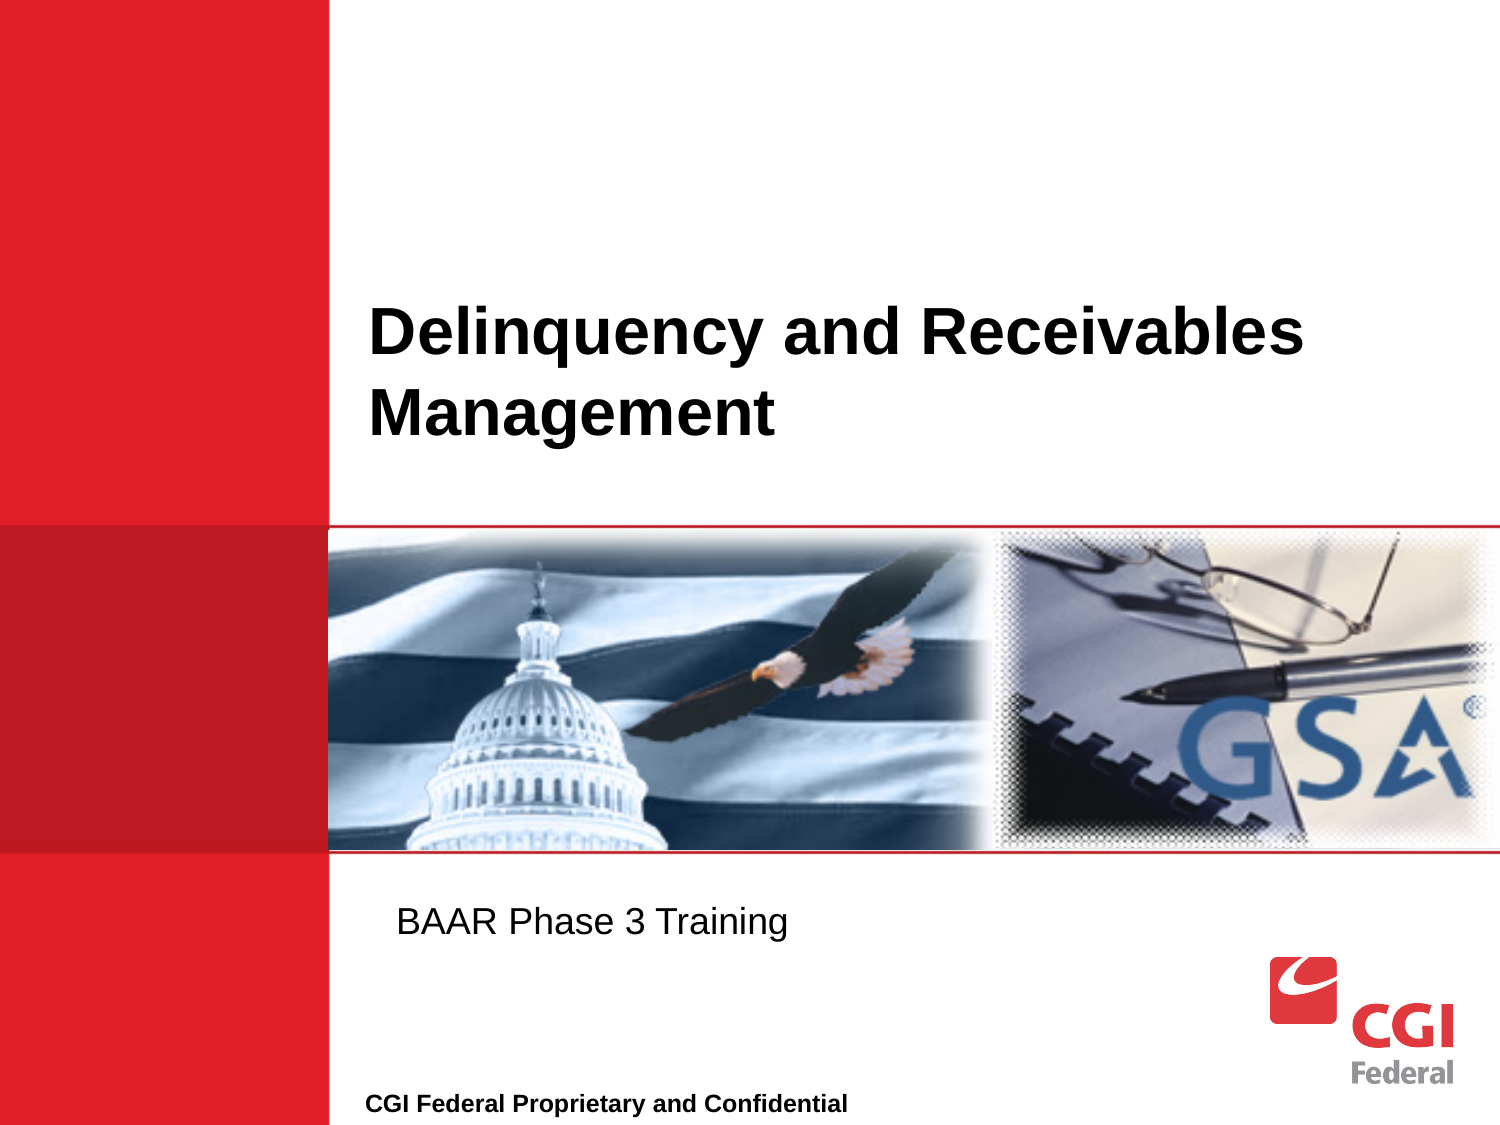

# Delinquency and Receivables Management
BAAR Phase 3 Training

CGI Federal Proprietary and Confidential